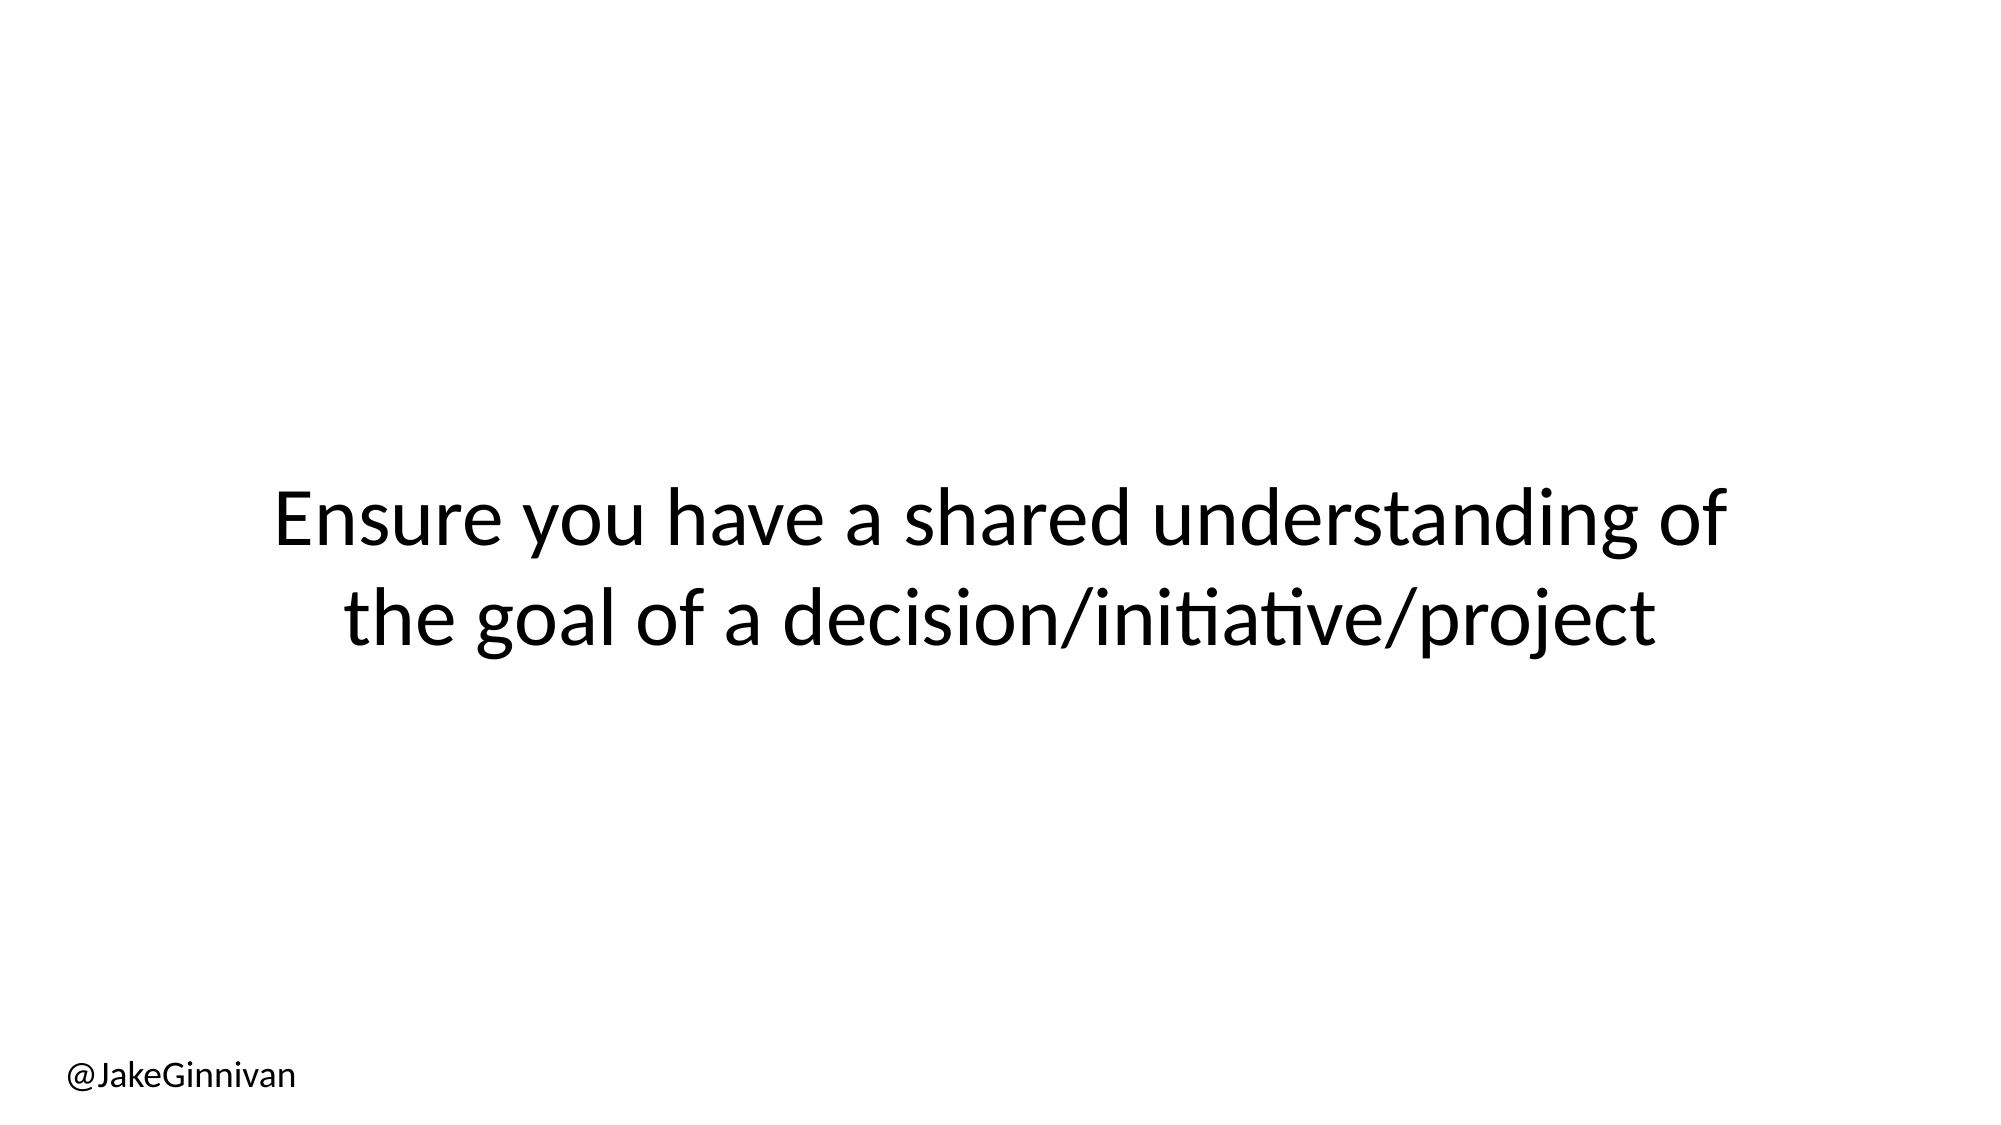

Ensure you have a shared understanding of the goal of a decision/initiative/project